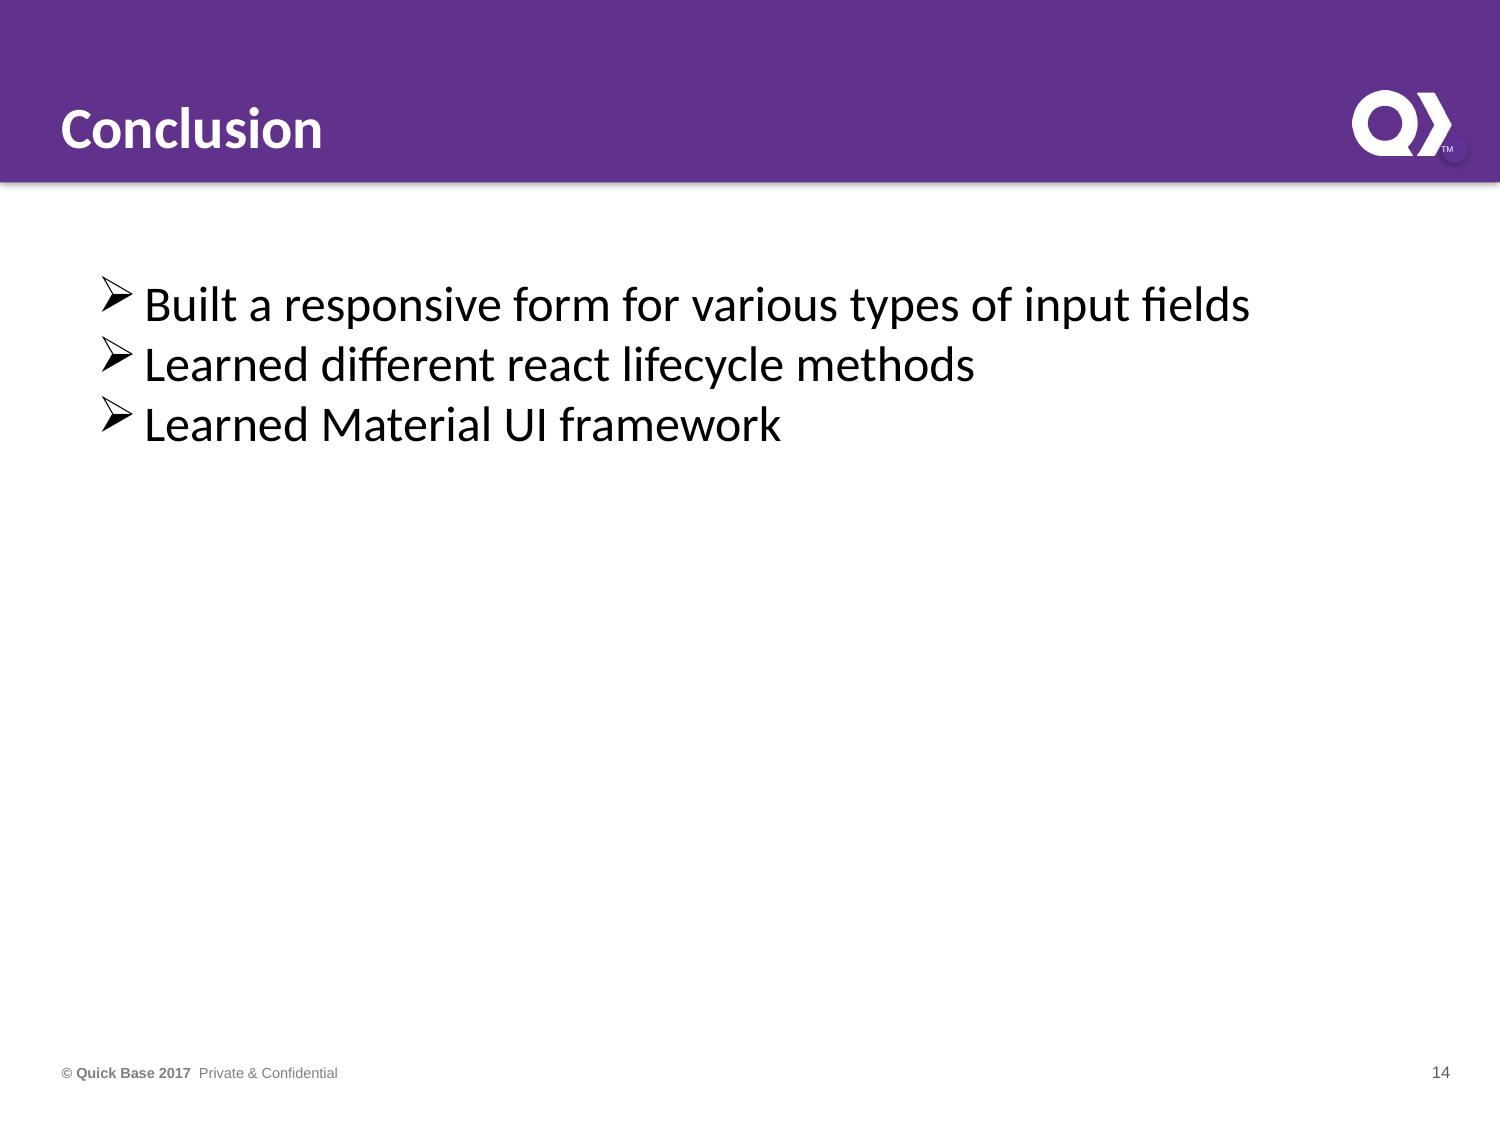

Conclusion
Built a responsive form for various types of input fields
Learned different react lifecycle methods
Learned Material UI framework